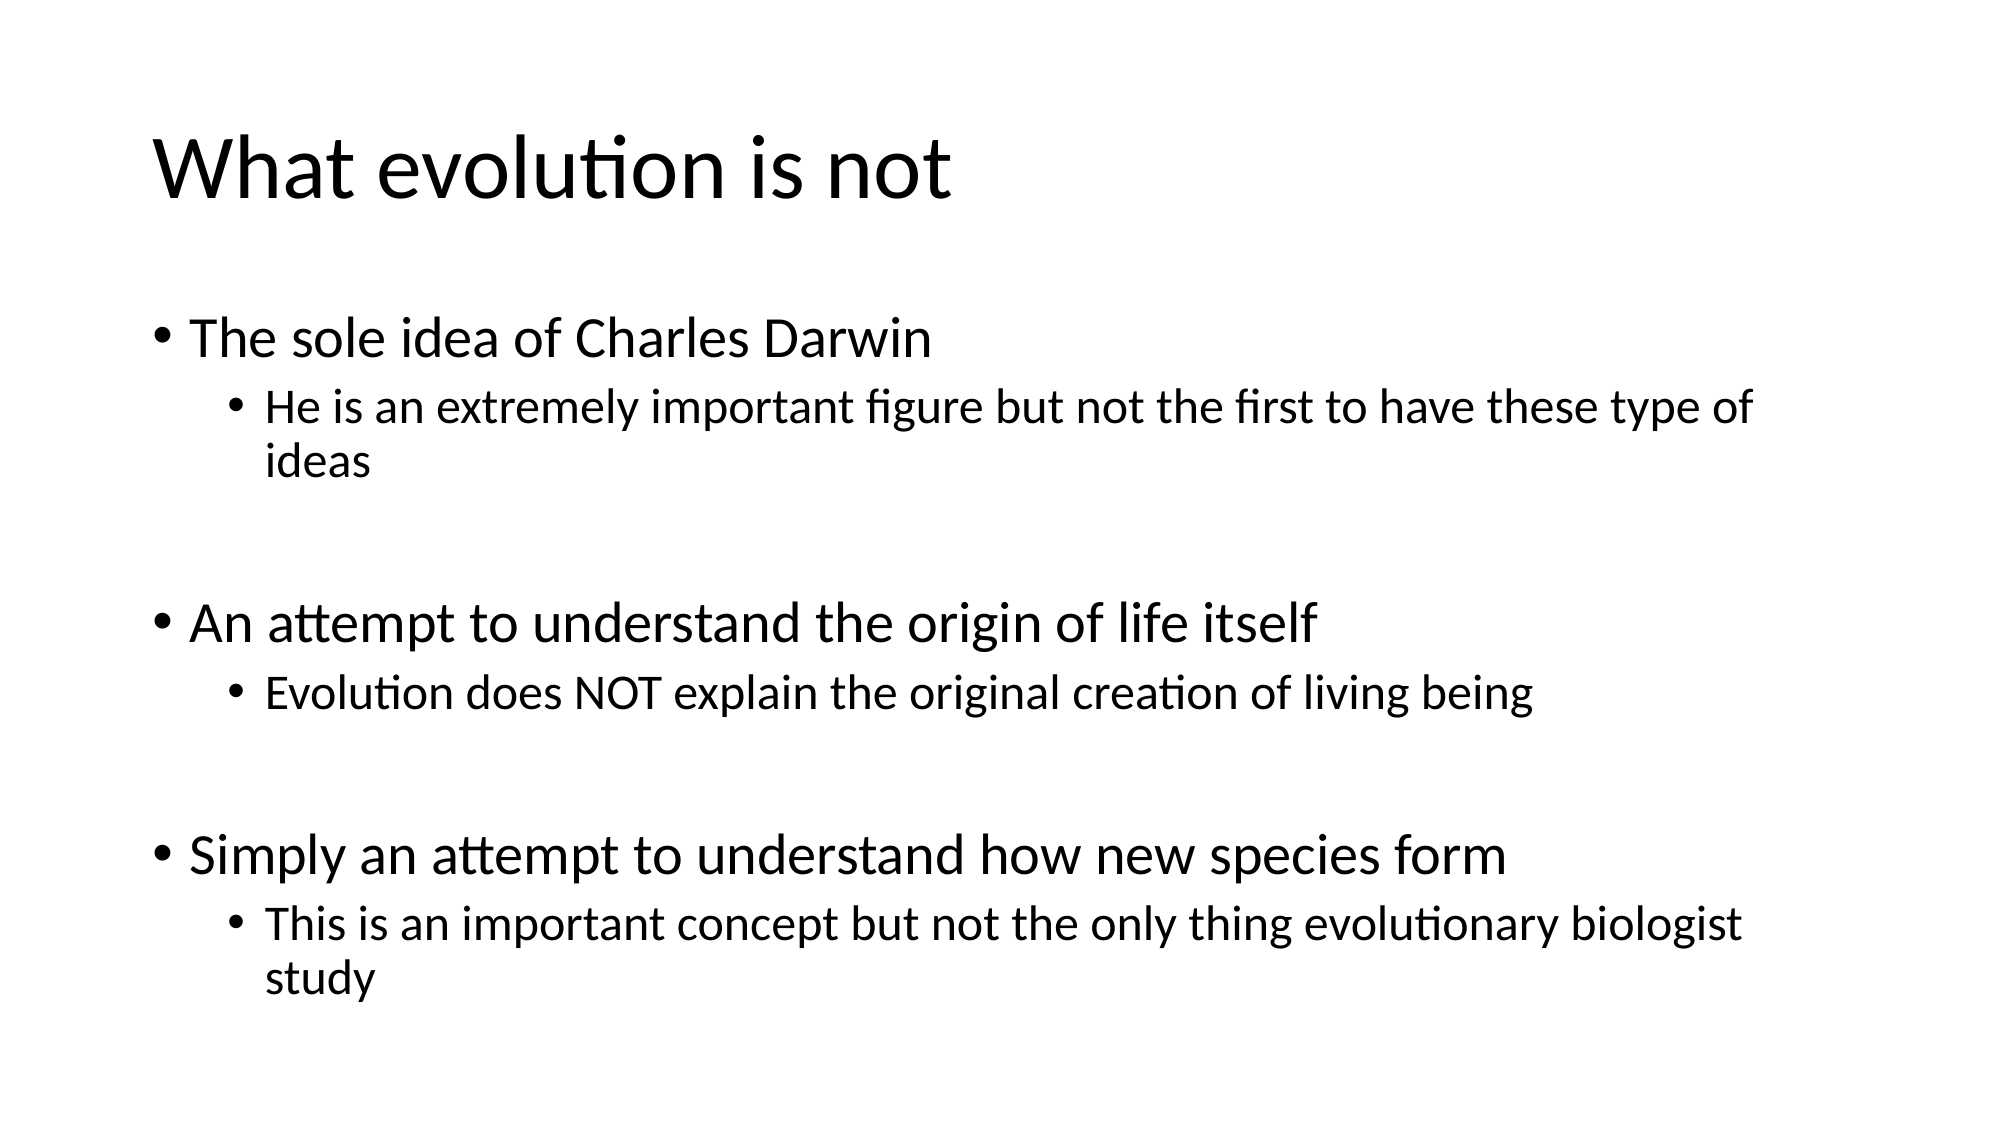

# What evolution is not
The sole idea of Charles Darwin
He is an extremely important figure but not the first to have these type of ideas

An attempt to understand the origin of life itself
Evolution does NOT explain the original creation of living being

Simply an attempt to understand how new species form
This is an important concept but not the only thing evolutionary biologist study